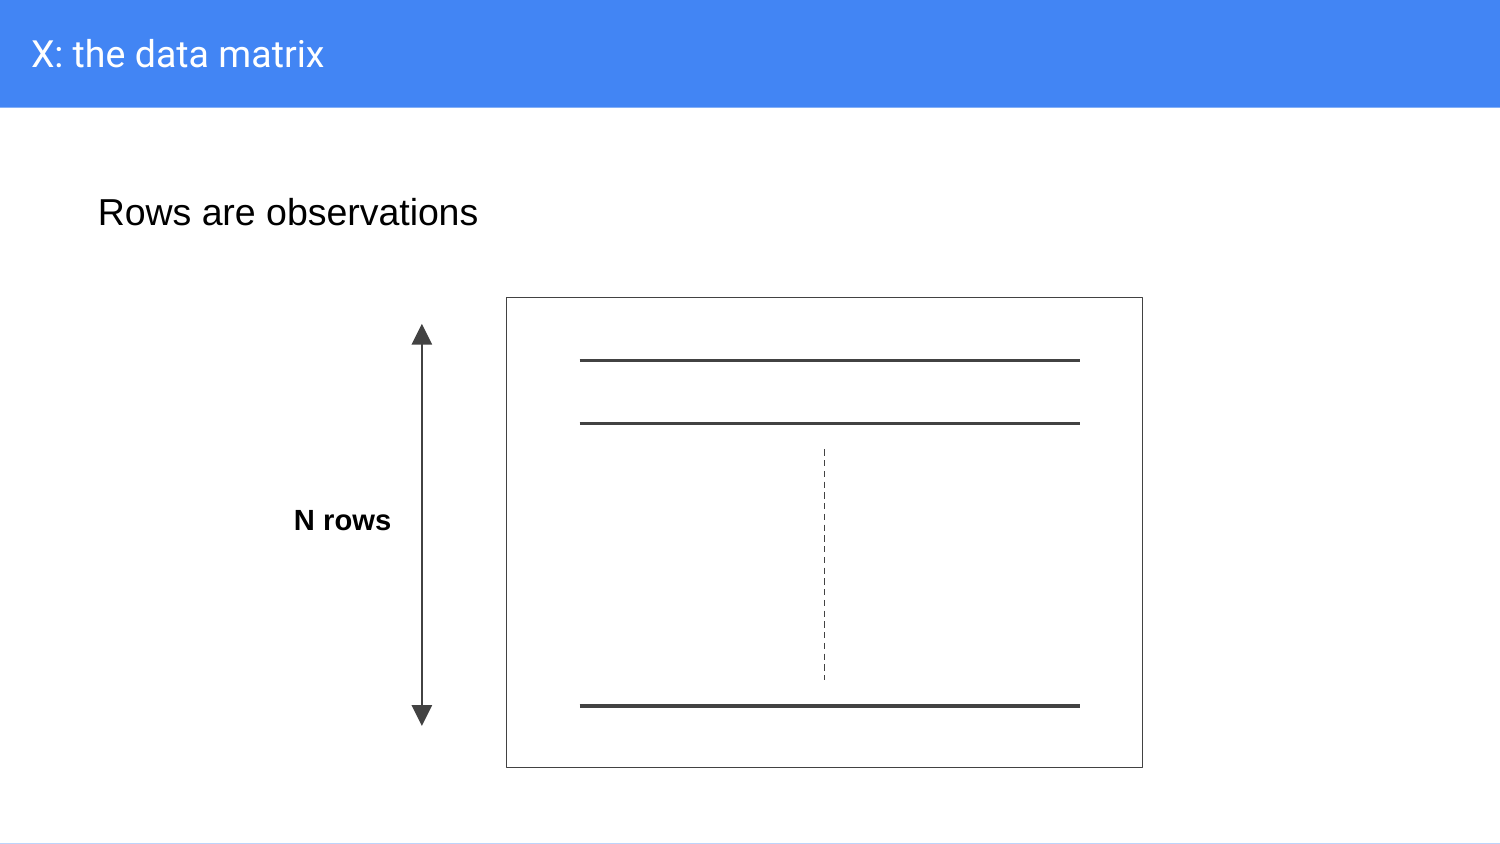

# X: the data matrix
Rows are observations

N rows